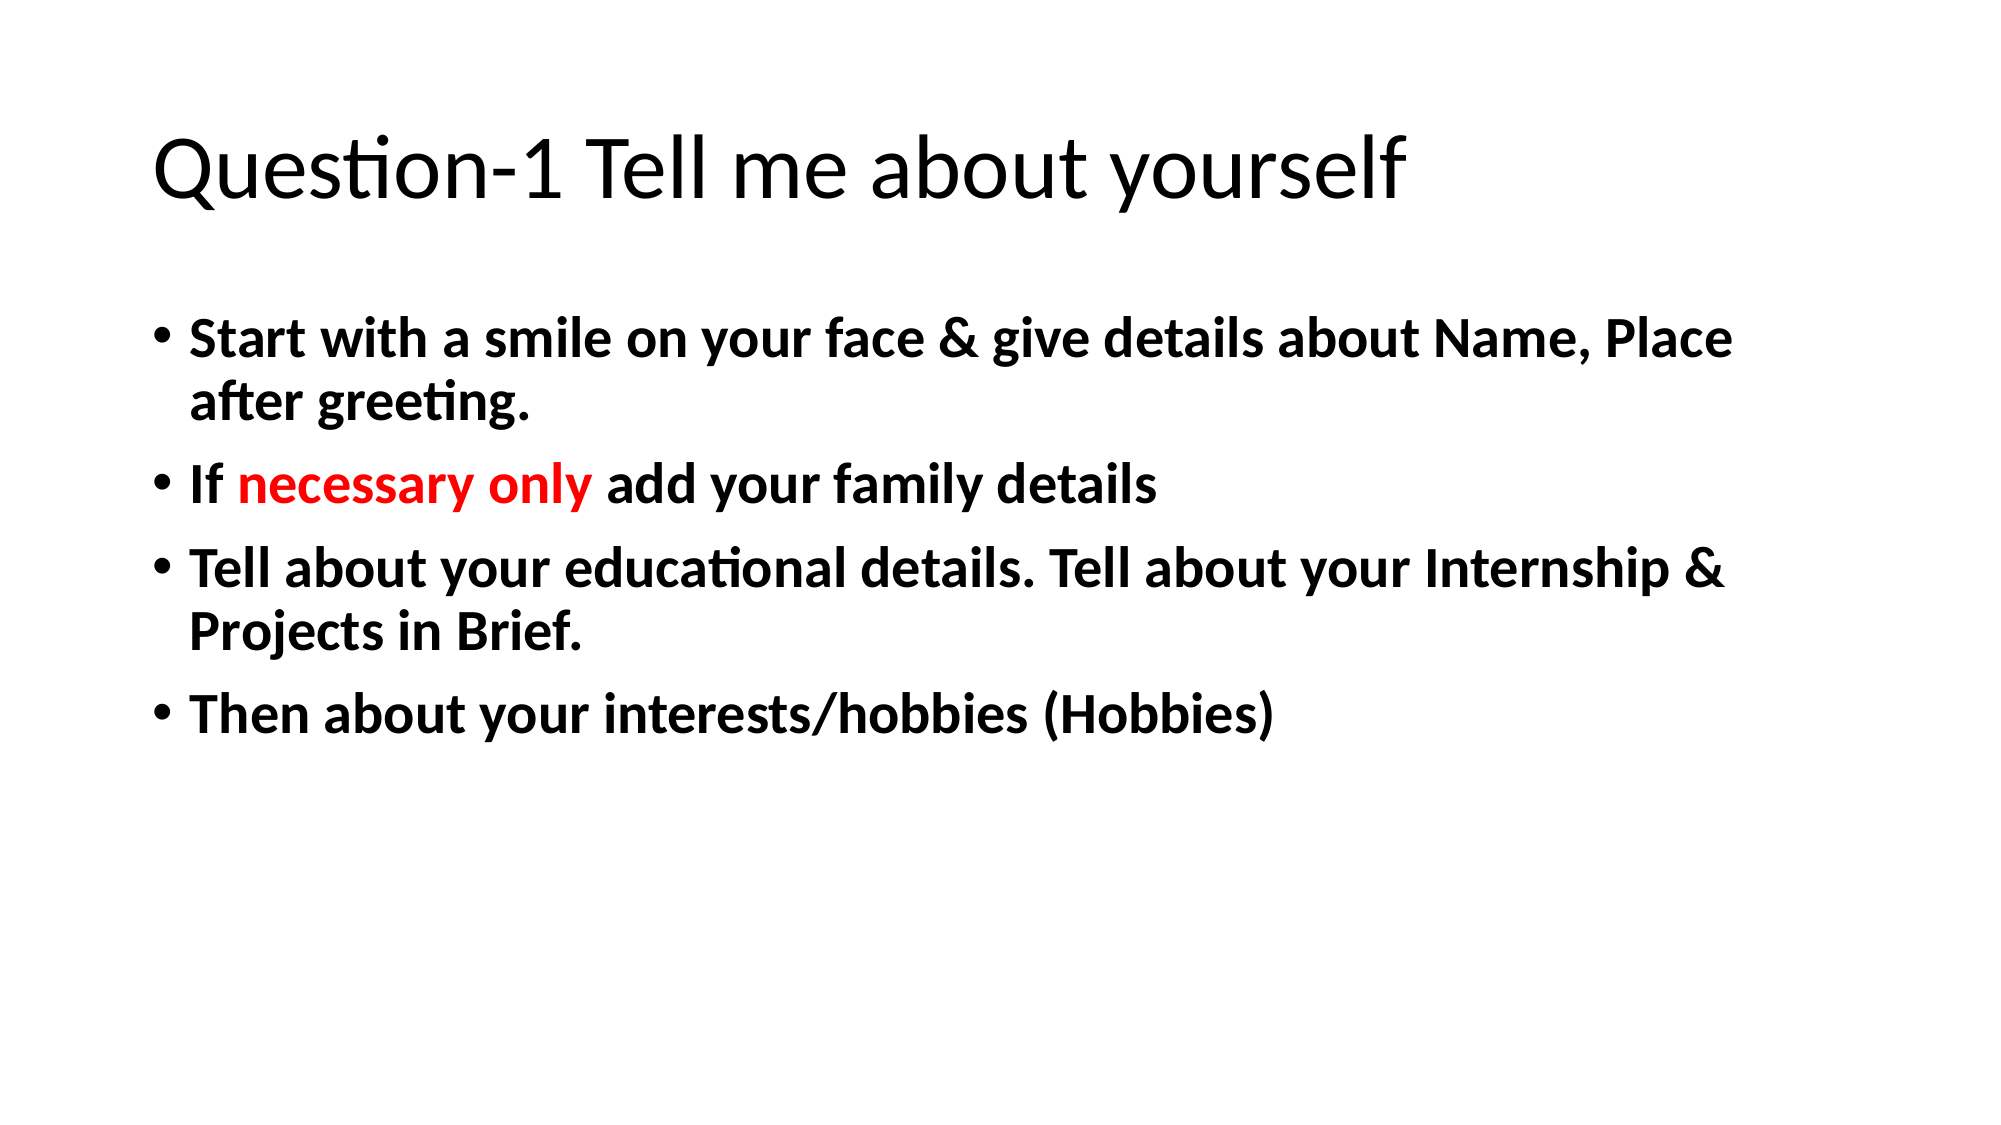

# Question-1 Tell me about yourself
Start with a smile on your face & give details about Name, Place after greeting.
If necessary only add your family details
Tell about your educational details. Tell about your Internship & Projects in Brief.
Then about your interests/hobbies (Hobbies)